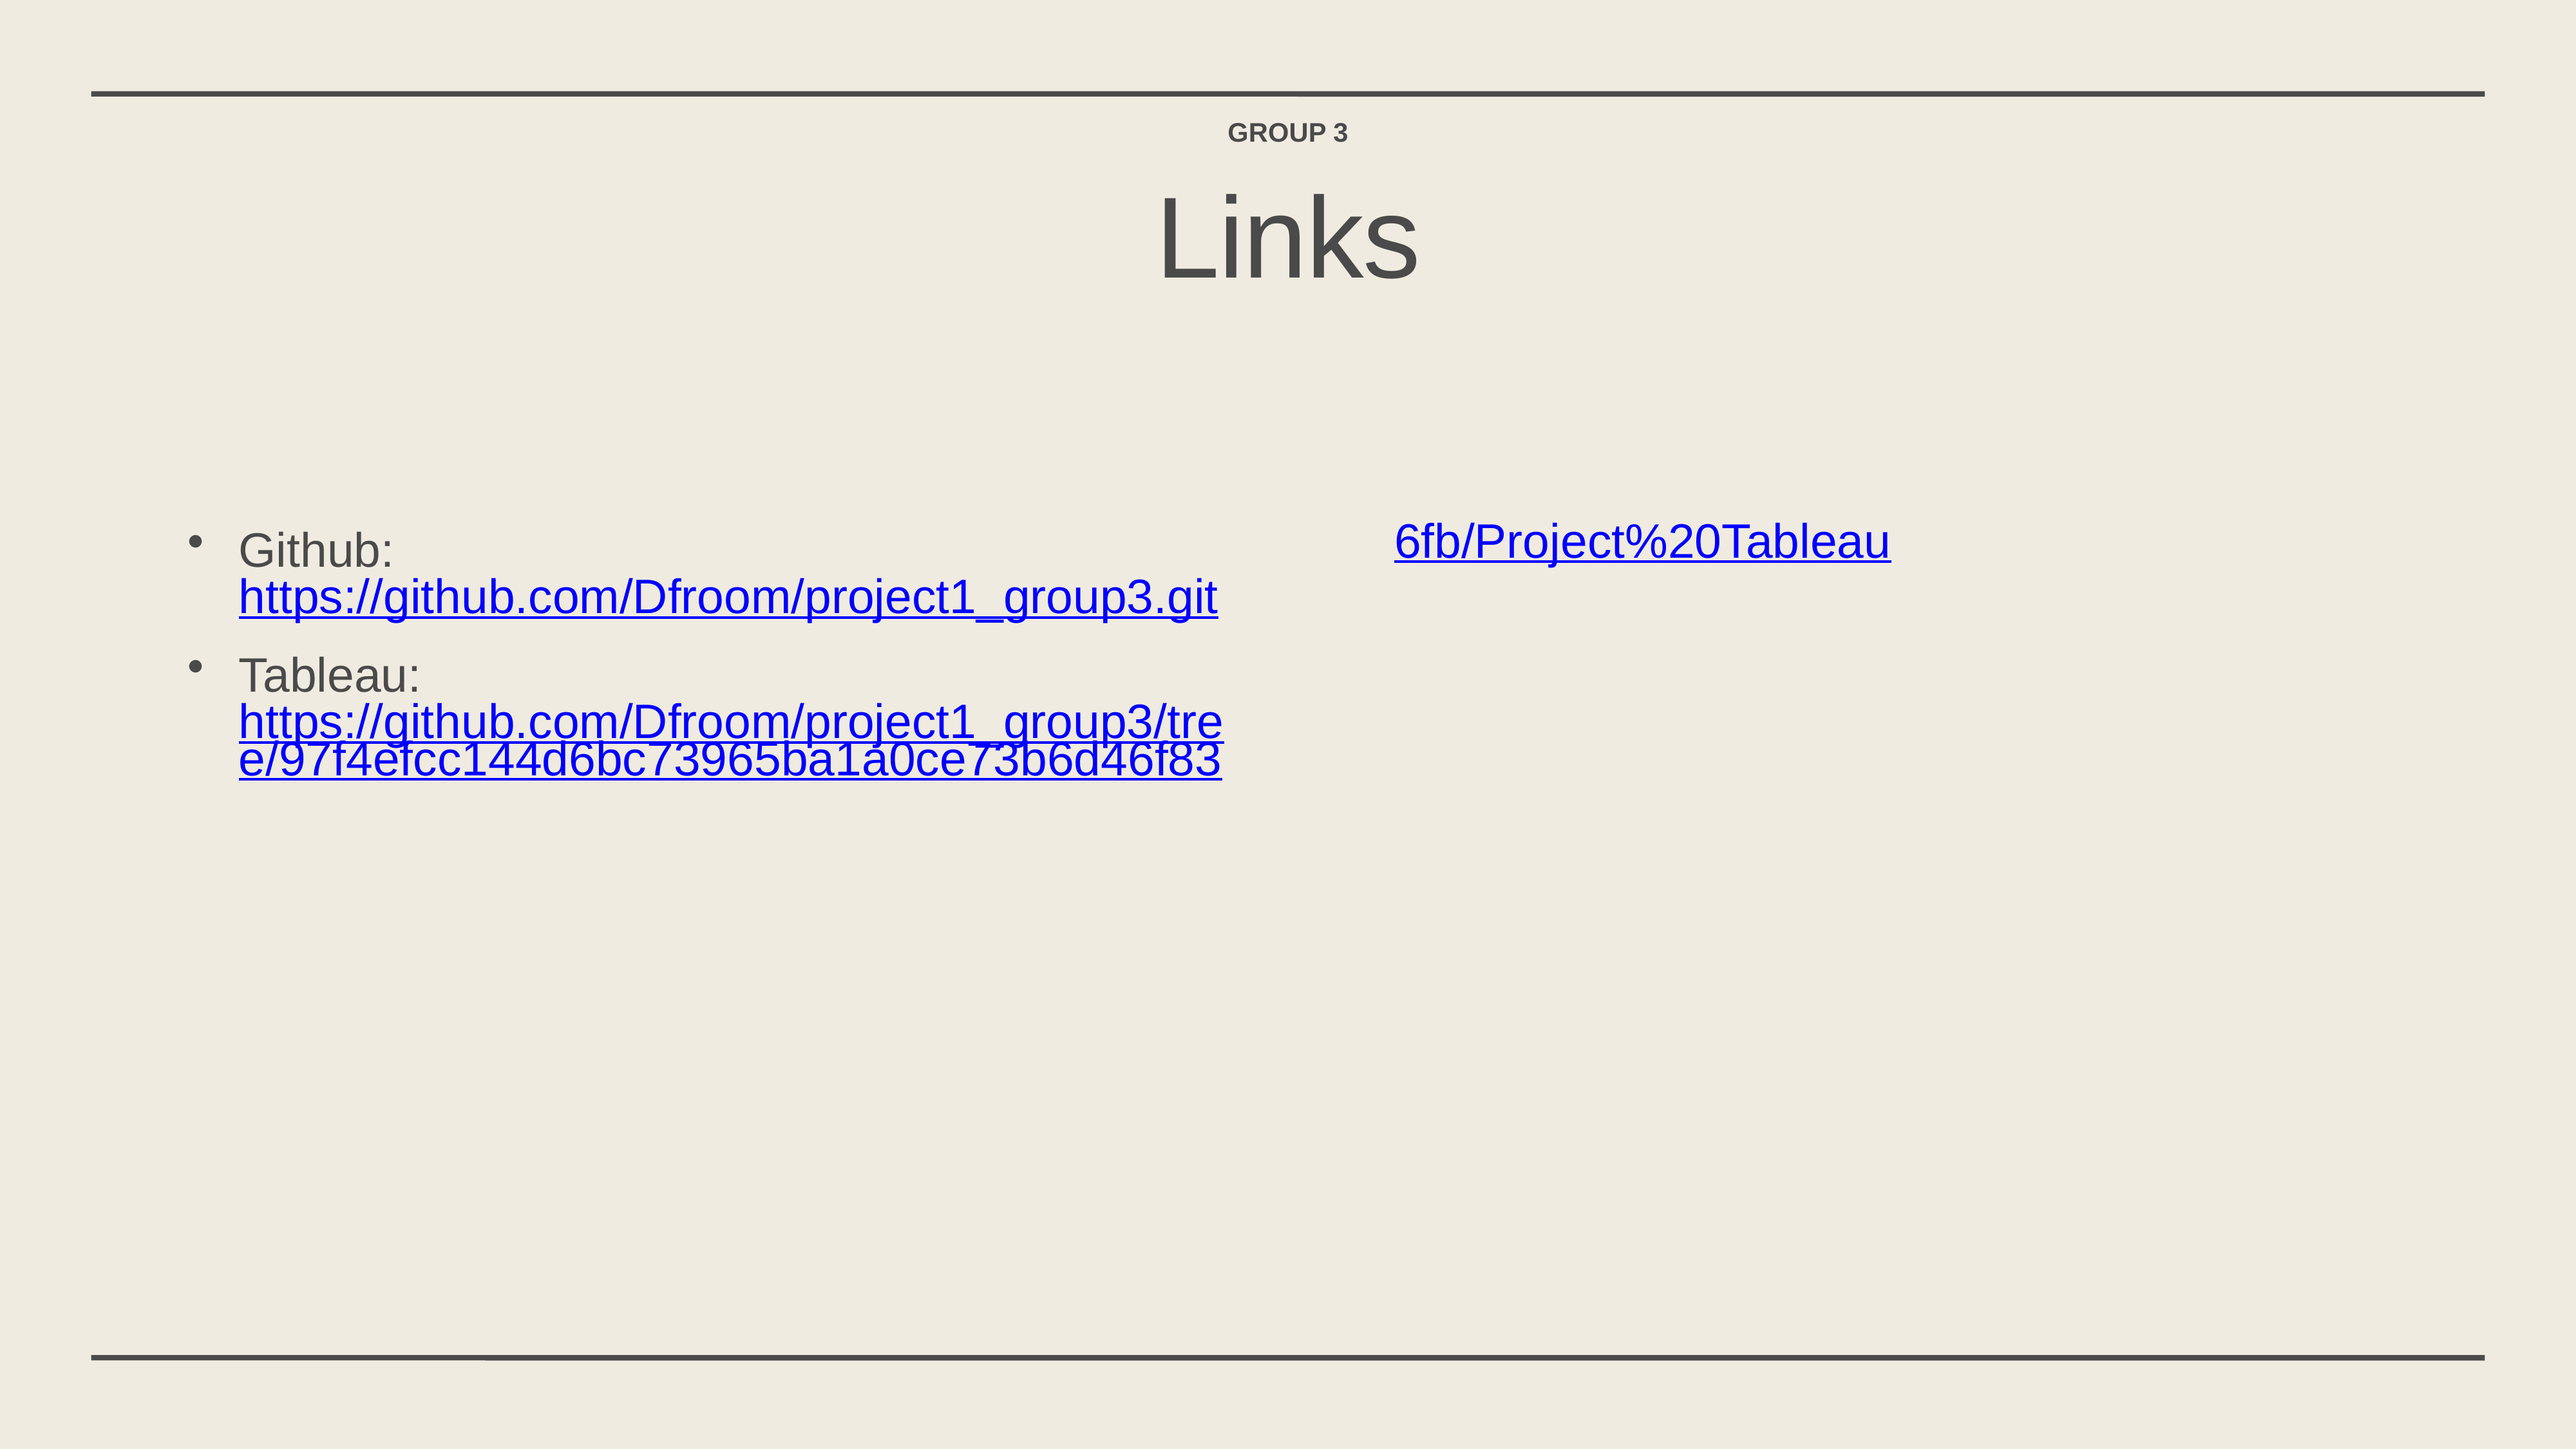

Group 3
# Links
Github: https://github.com/Dfroom/project1_group3.git
Tableau: https://github.com/Dfroom/project1_group3/tree/97f4efcc144d6bc73965ba1a0ce73b6d46f836fb/Project%20Tableau